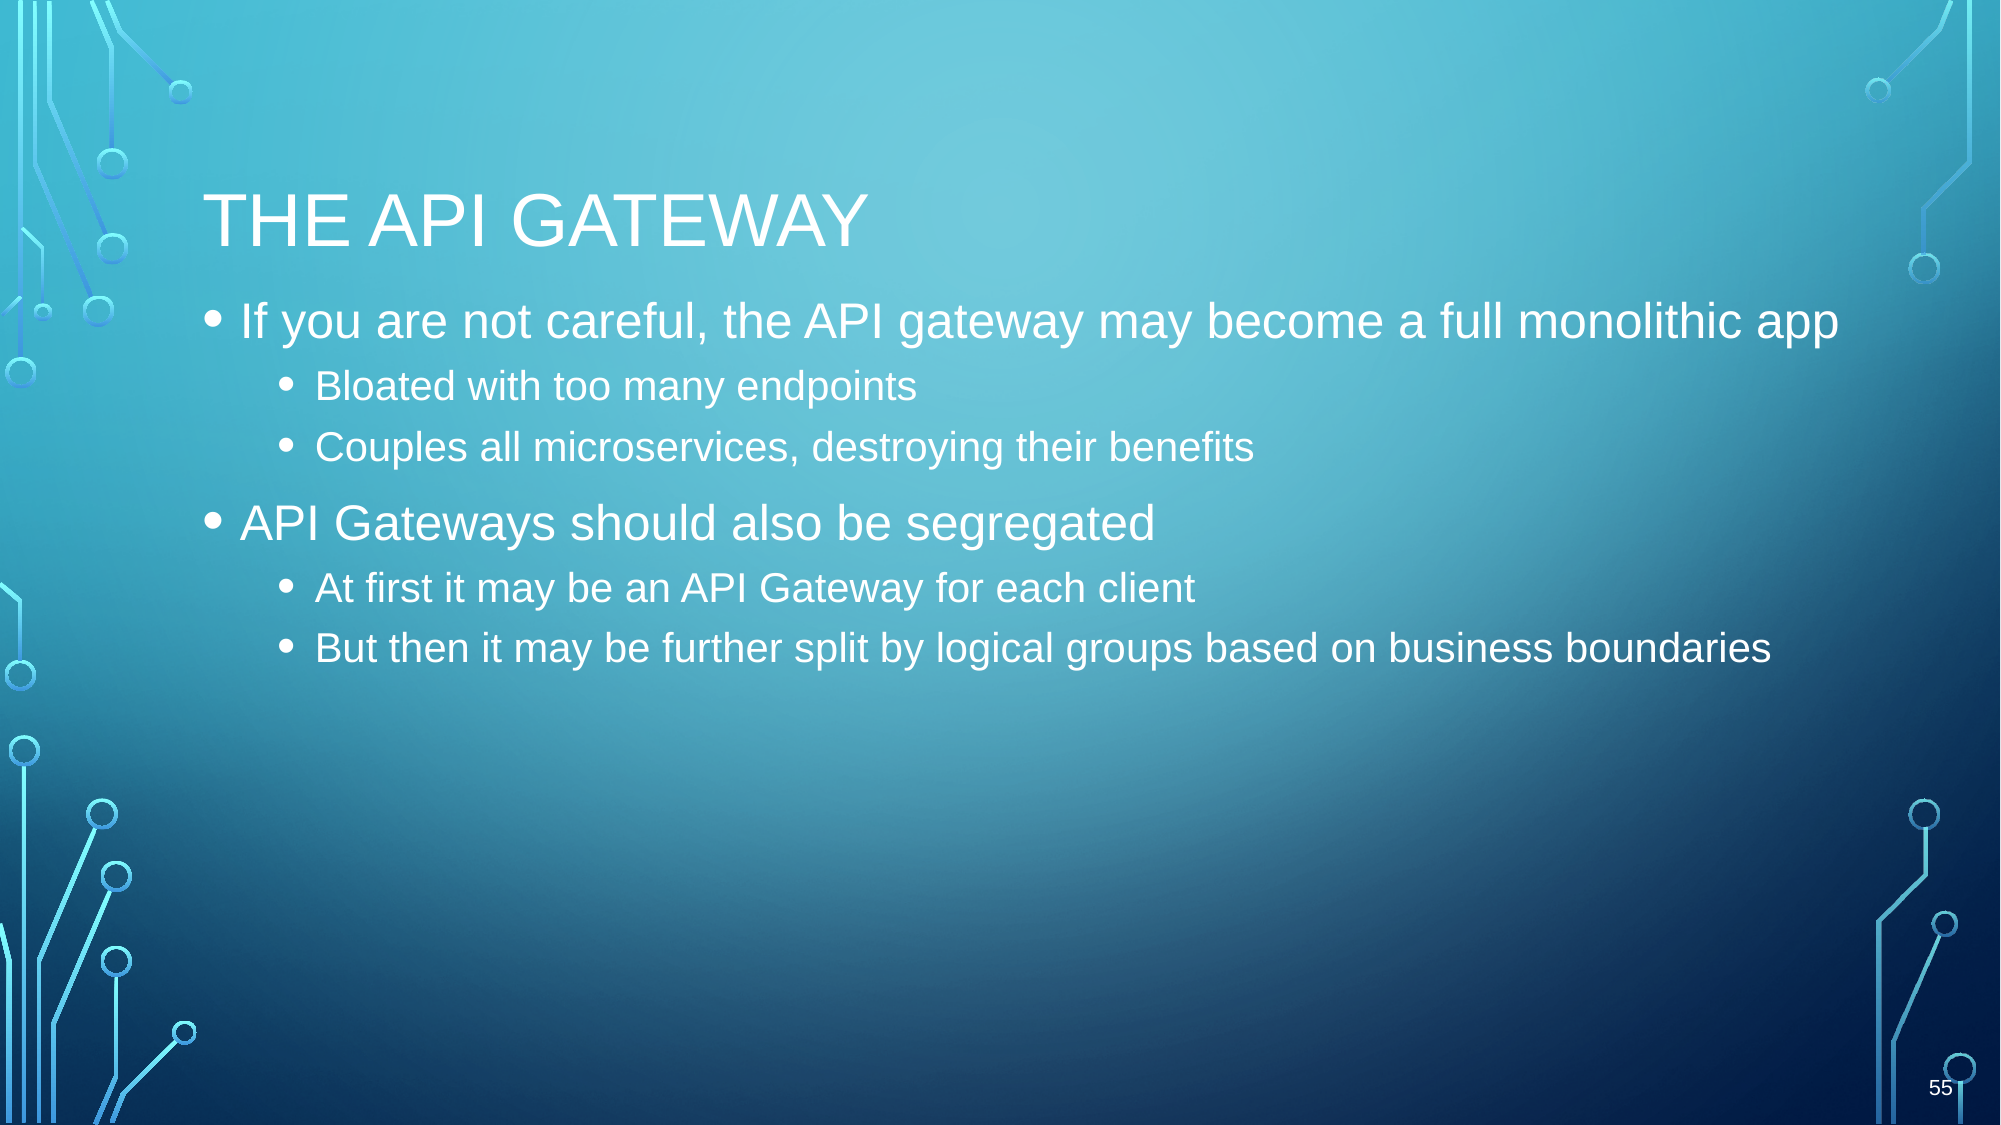

# THE API GATEWAY
If you are not careful, the API gateway may become a full monolithic app
Bloated with too many endpoints
Couples all microservices, destroying their benefits
API Gateways should also be segregated
At first it may be an API Gateway for each client
But then it may be further split by logical groups based on business boundaries
55